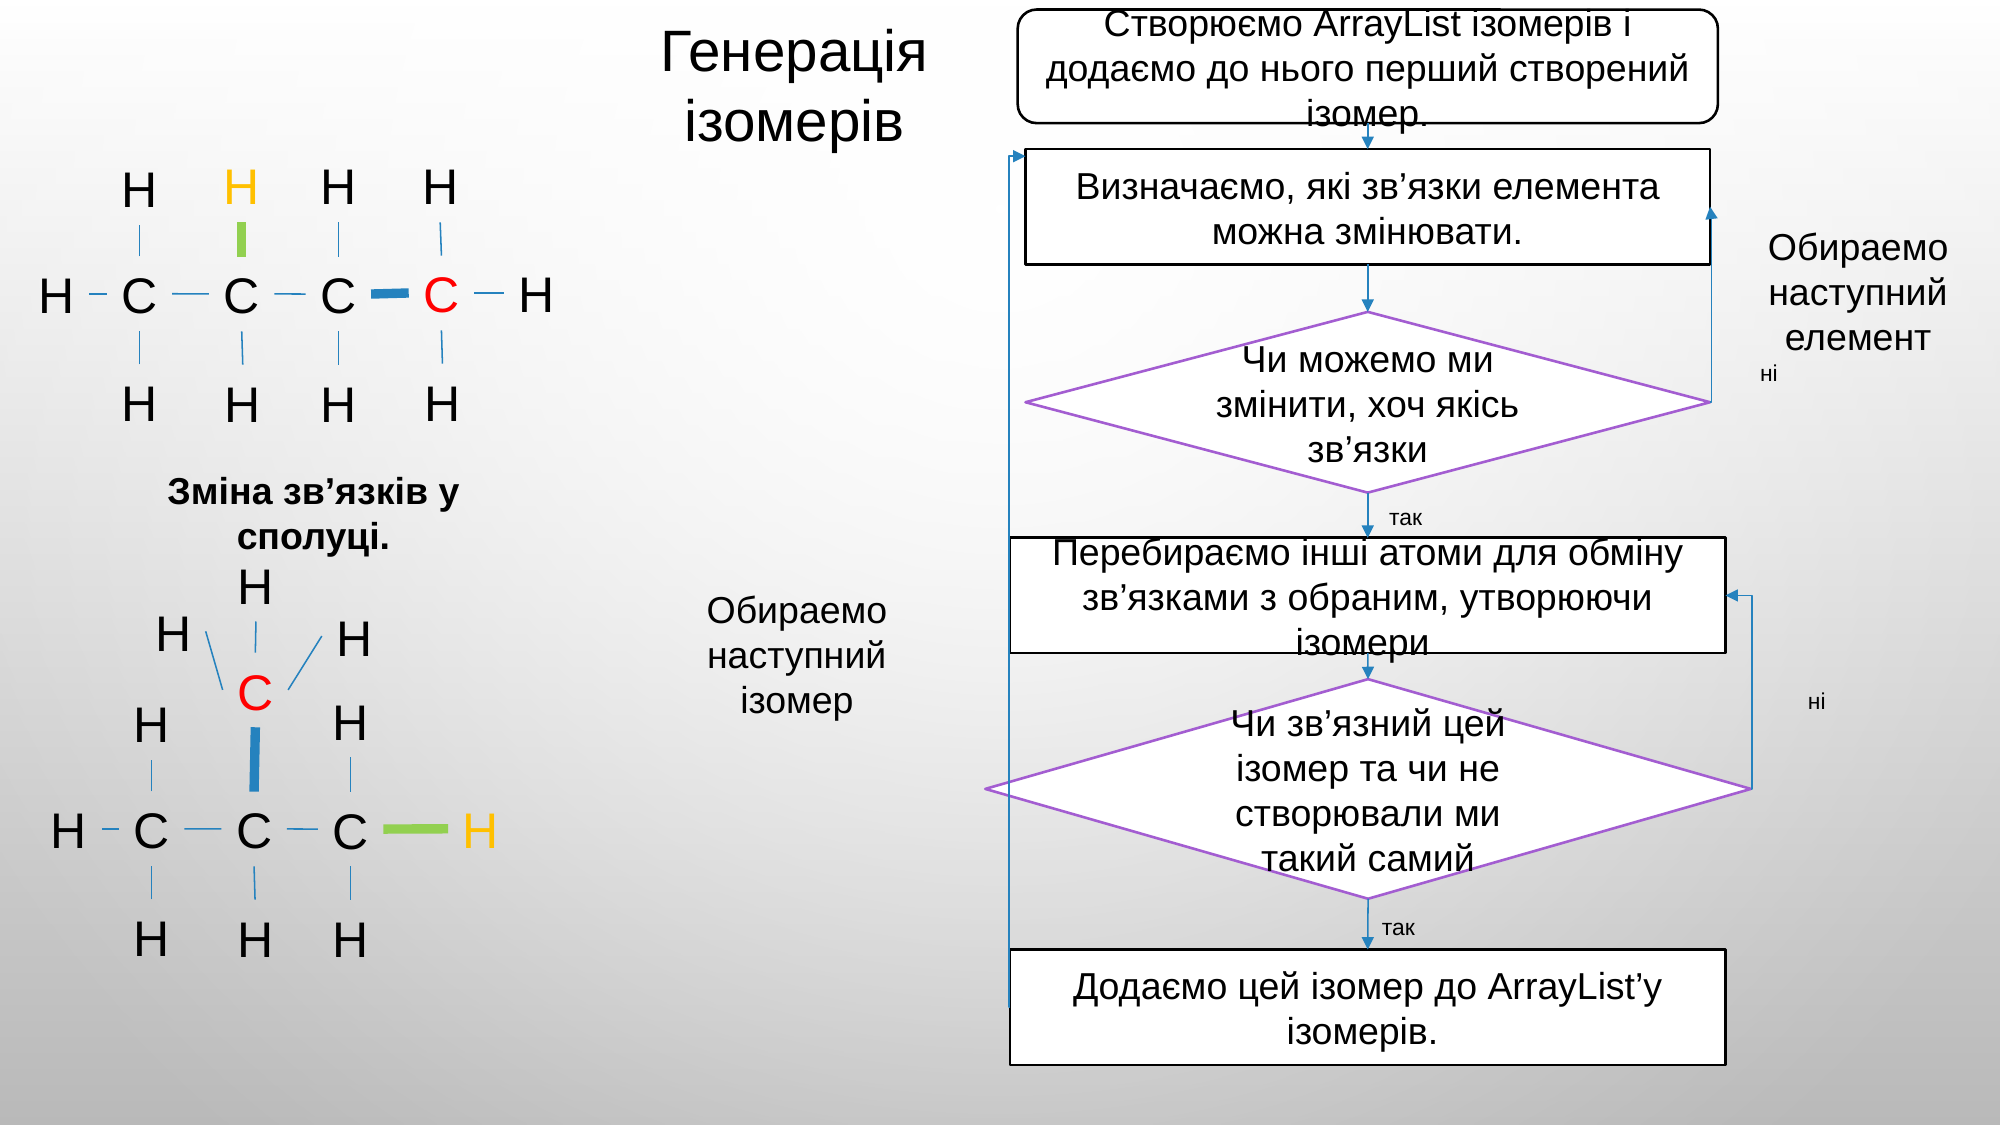

Генерація ізомерів
Створюємо ArrayList ізомерів і додаємо до нього перший створений ізомер.
H
H
H
Визначаємо, які зв’язки елемента можна змінювати.
H
Обираемо наступний елемент
H
C
H
C
C
C
Чи можемо ми змінити, хоч якісь зв’язки
ні
H
H
H
H
Зміна зв’язків у сполуці.
так
Перебираємо інші атоми для обміну зв’язками з обраним, утворюючи ізомери
H
Обираемо наступний ізомер
H
H
C
Чи зв’язний цей ізомер та чи не створювали ми такий самий
ні
H
H
H
C
H
C
C
H
H
H
так
Додаємо цей ізомер до ArrayList’у ізомерів.